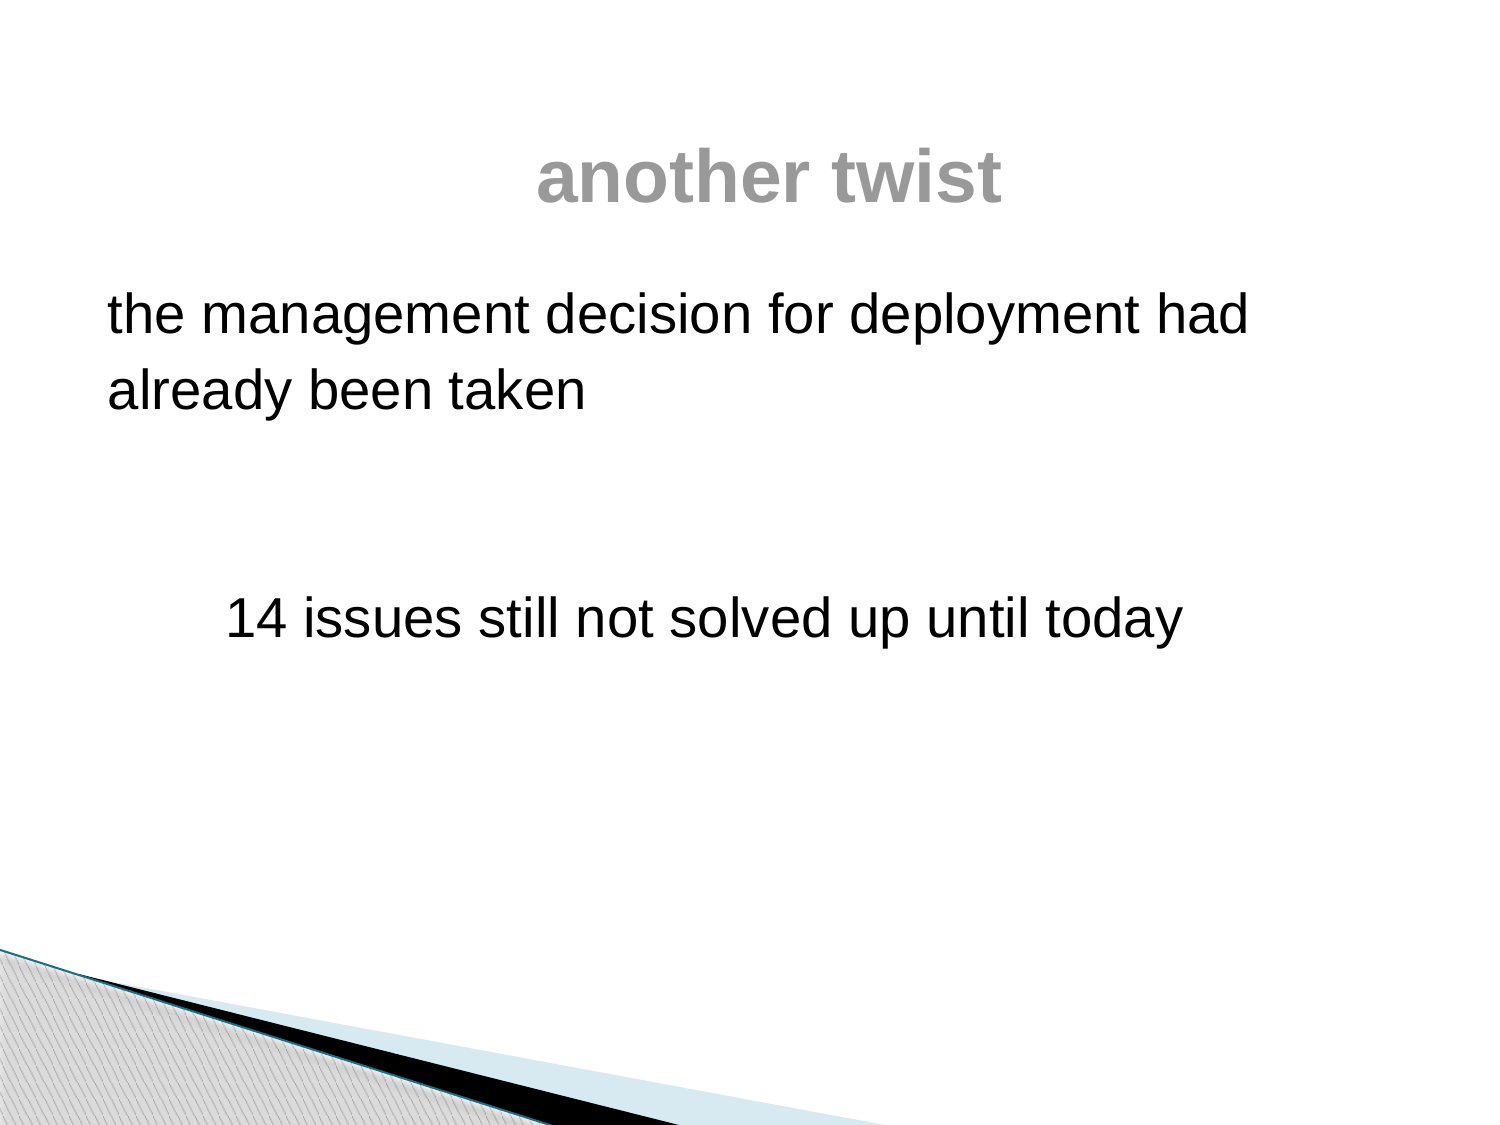

another twist
the management decision for deployment had
already been taken

14 issues still not solved up until today